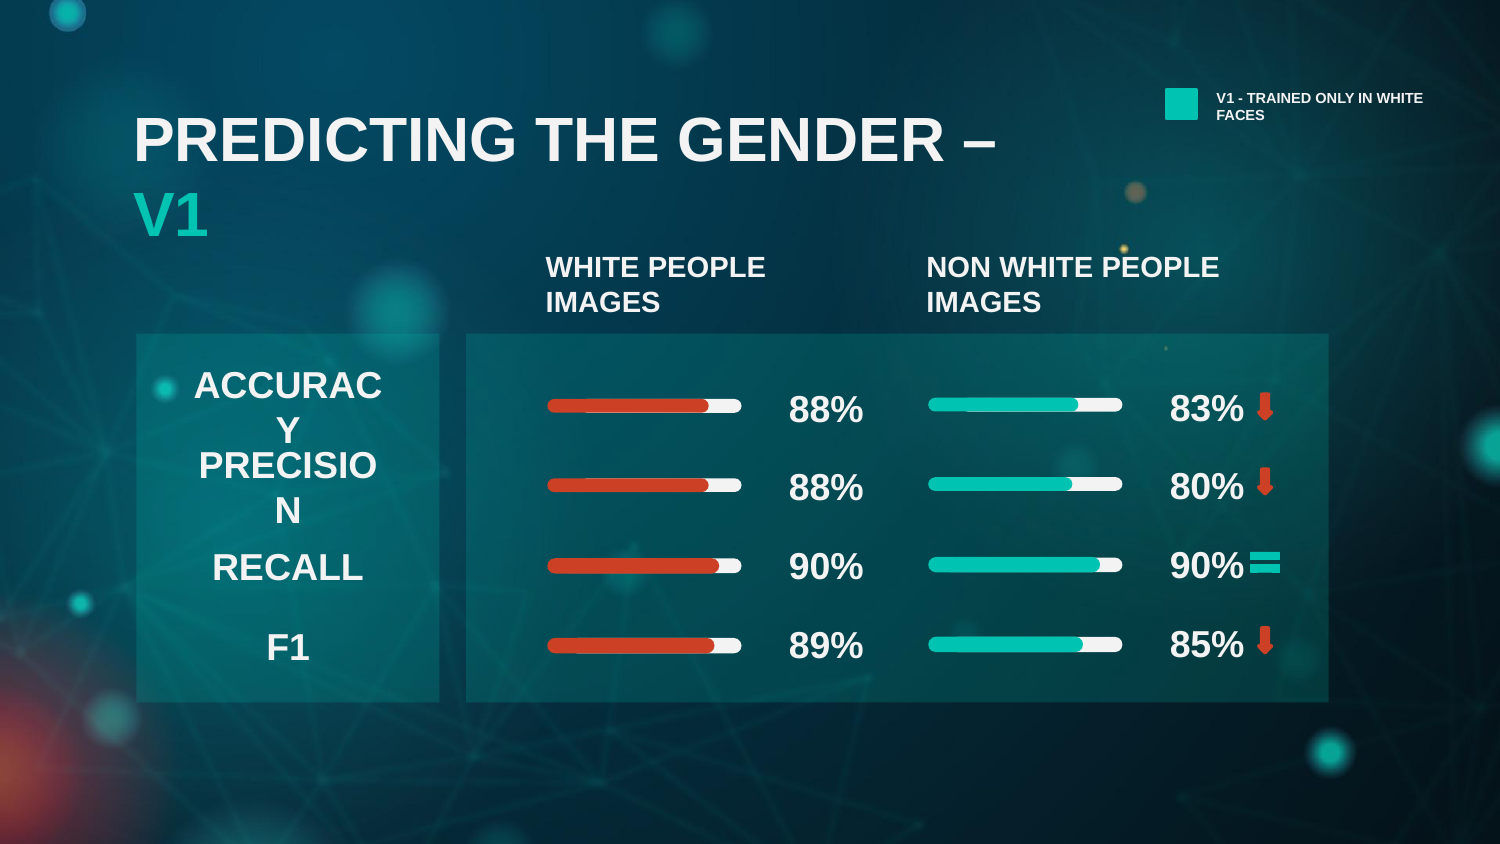

# PREDICTING THE GENDER – V1

V1 - TRAINED ONLY IN WHITE FACES
WHITE PEOPLE IMAGES
NON WHITE PEOPLE IMAGES

ACCURACY
PRECISION
RECALL
F1
83%
88%

80%
88%

90%
90%

85%
89%